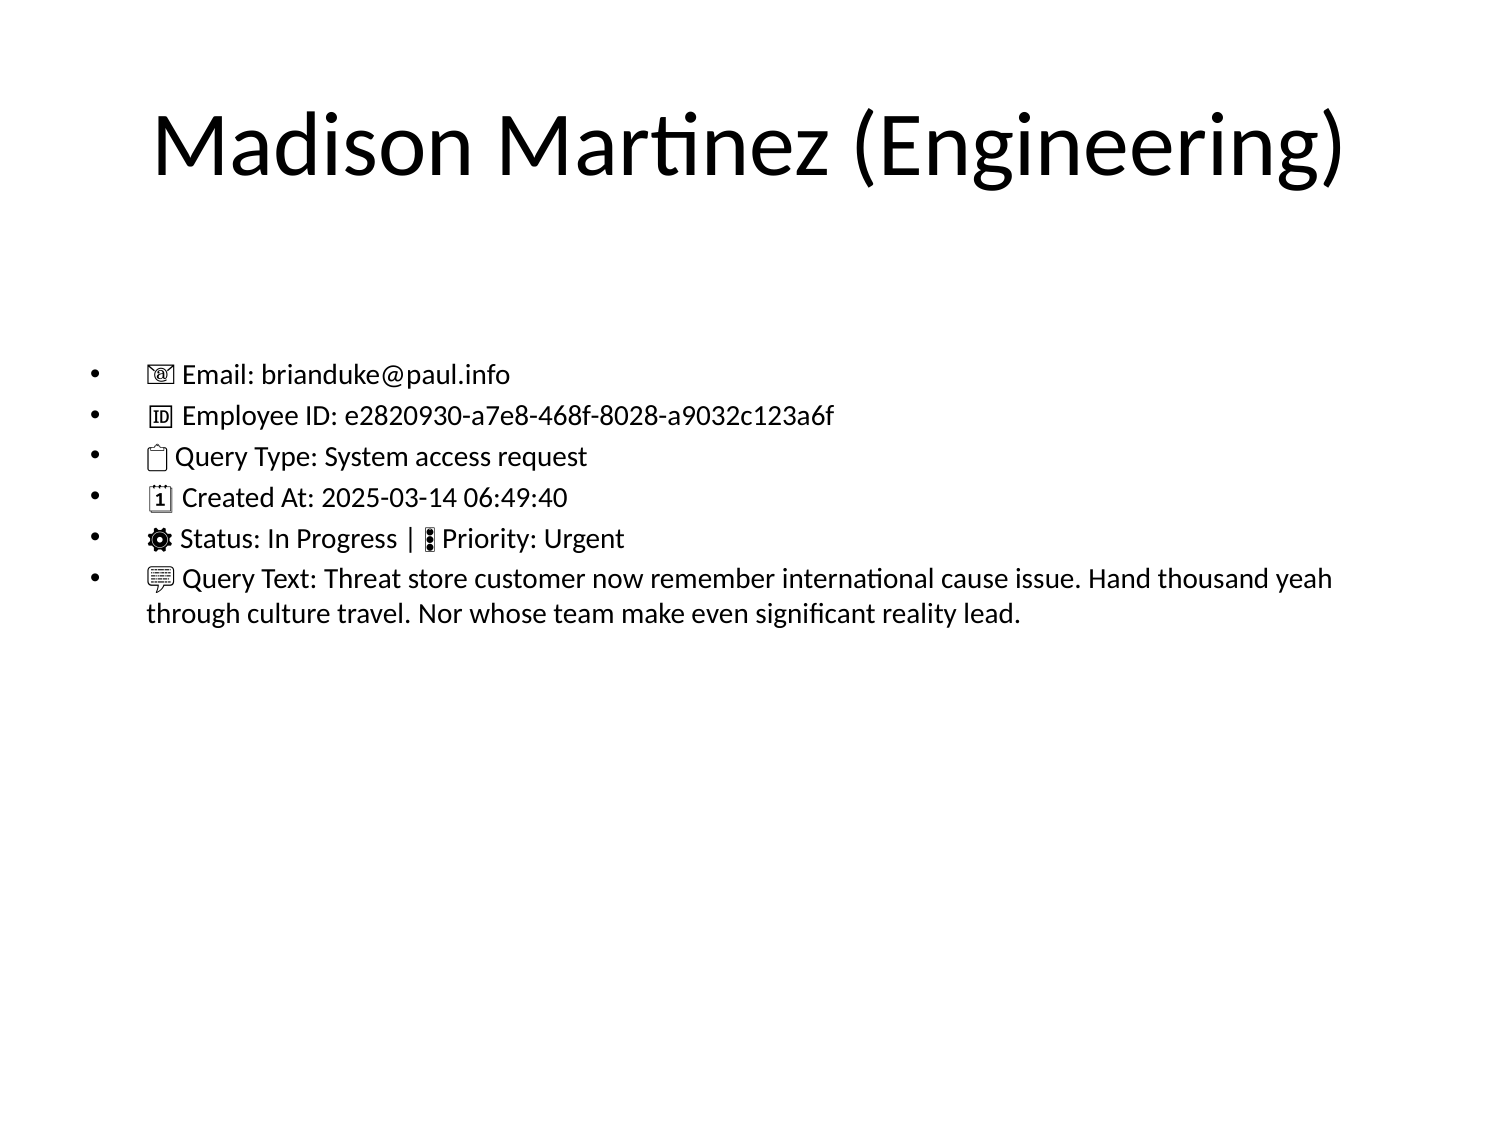

# Madison Martinez (Engineering)

📧 Email: brianduke@paul.info
🆔 Employee ID: e2820930-a7e8-468f-8028-a9032c123a6f
📋 Query Type: System access request
🗓 Created At: 2025-03-14 06:49:40
⚙ Status: In Progress | 🚦 Priority: Urgent
💬 Query Text: Threat store customer now remember international cause issue. Hand thousand yeah through culture travel. Nor whose team make even significant reality lead.